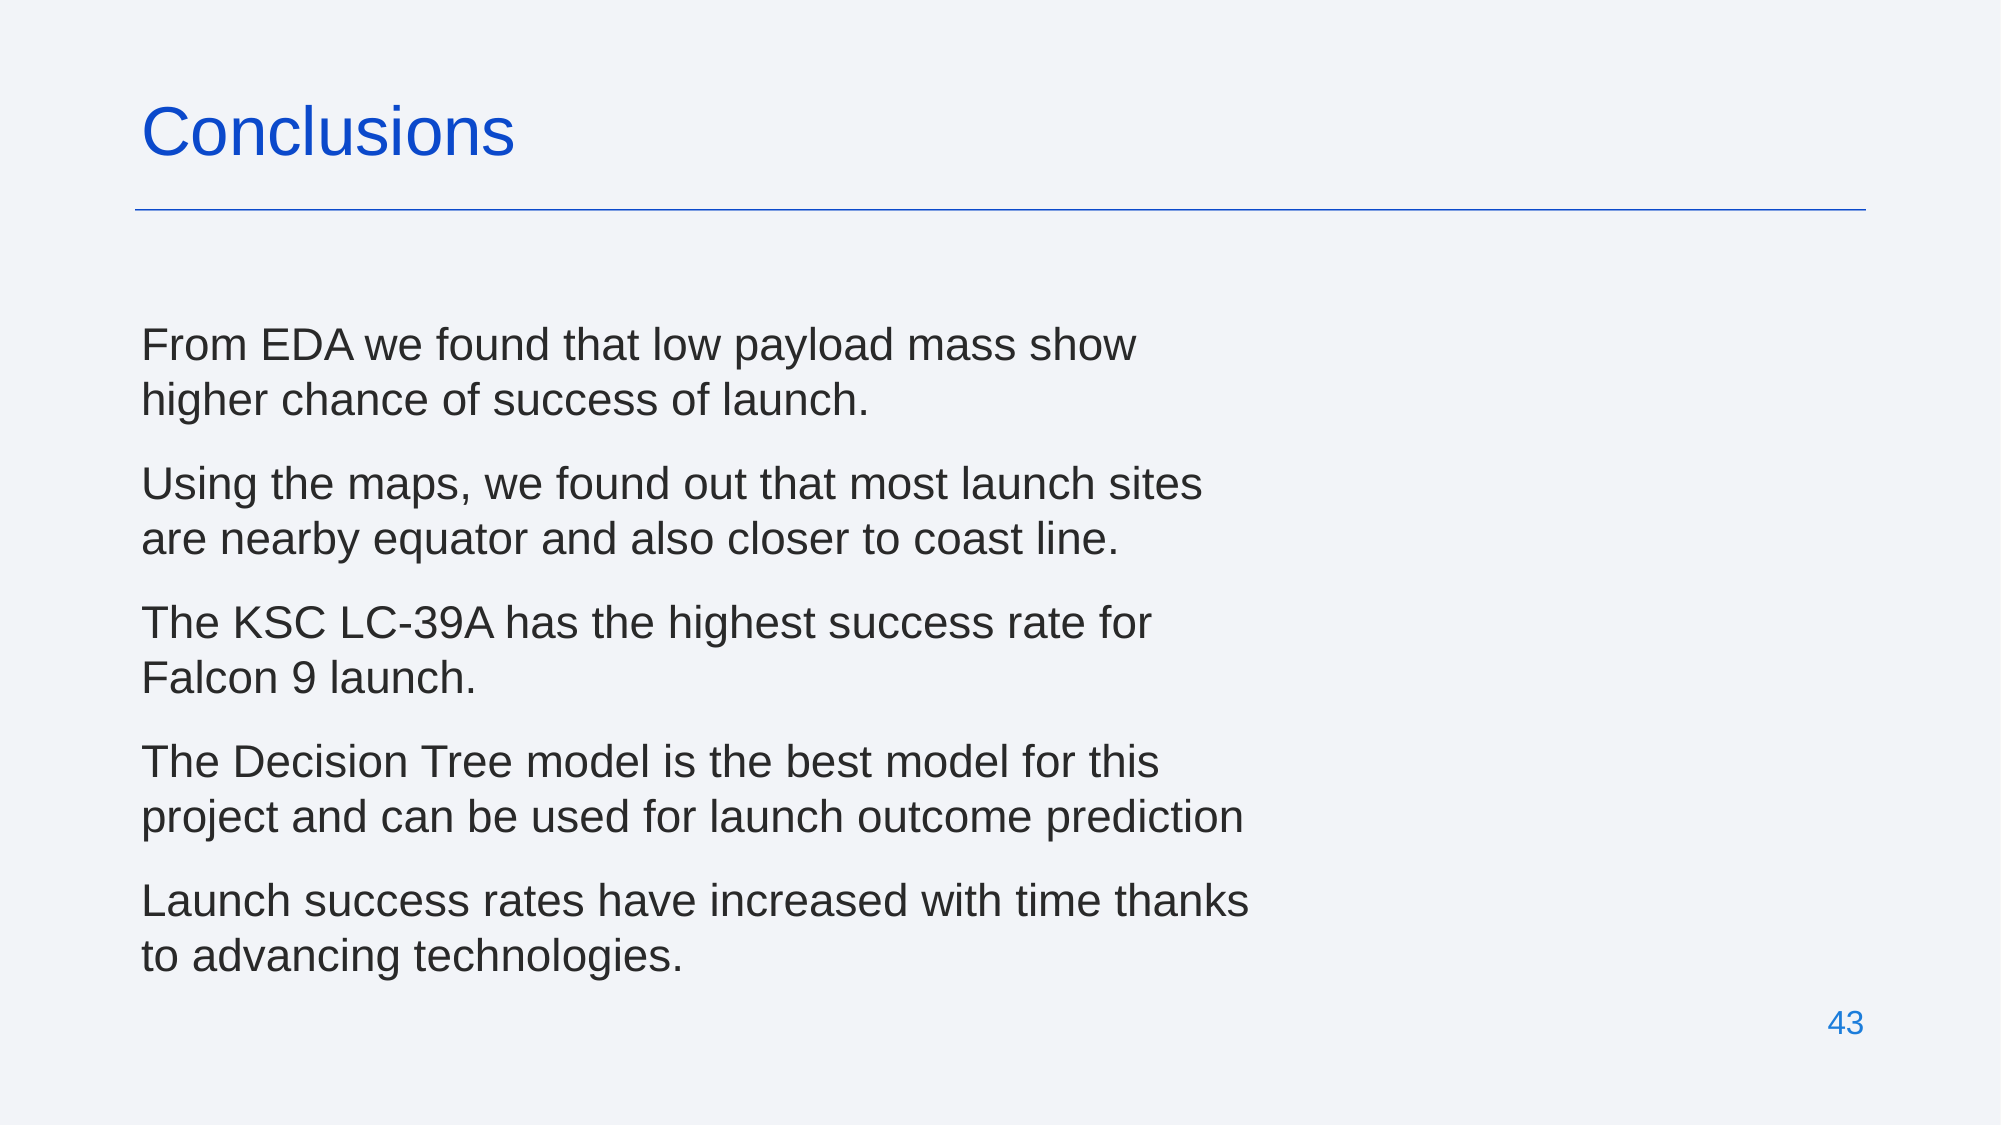

Conclusions
From EDA we found that low payload mass show higher chance of success of launch.
Using the maps, we found out that most launch sites are nearby equator and also closer to coast line.
The KSC LC-39A has the highest success rate for Falcon 9 launch.
The Decision Tree model is the best model for this project and can be used for launch outcome prediction
Launch success rates have increased with time thanks to advancing technologies.
43